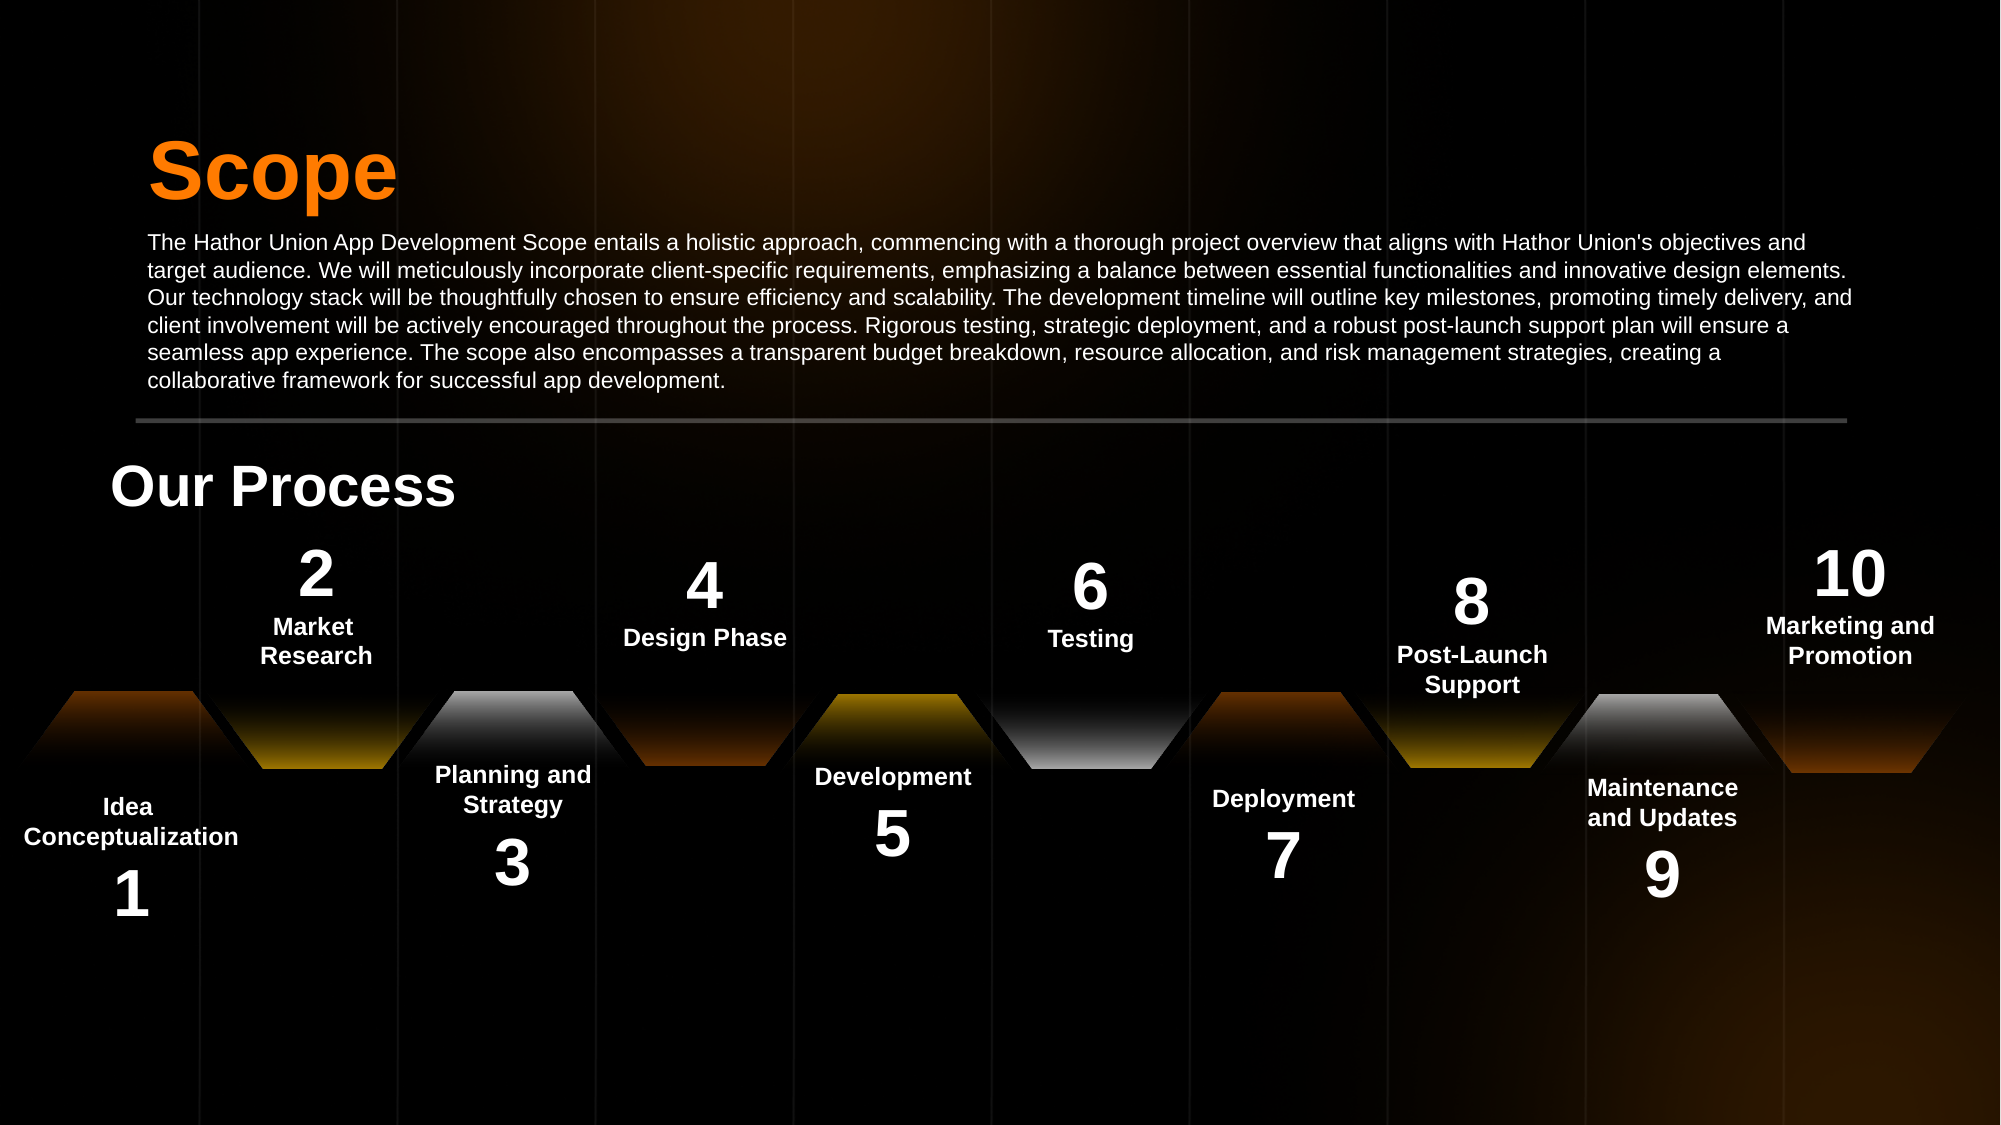

Scope
The Hathor Union App Development Scope entails a holistic approach, commencing with a thorough project overview that aligns with Hathor Union's objectives and target audience. We will meticulously incorporate client-specific requirements, emphasizing a balance between essential functionalities and innovative design elements. Our technology stack will be thoughtfully chosen to ensure efficiency and scalability. The development timeline will outline key milestones, promoting timely delivery, and client involvement will be actively encouraged throughout the process. Rigorous testing, strategic deployment, and a robust post-launch support plan will ensure a seamless app experience. The scope also encompasses a transparent budget breakdown, resource allocation, and risk management strategies, creating a collaborative framework for successful app development.
Our Process
10
Marketing and Promotion
2
Market
Research
4
Design Phase
6
Testing
8
Post-Launch Support

Planning and Strategy
3
Development
5
Maintenance and Updates
9
Deployment
7
Idea
Conceptualization
1